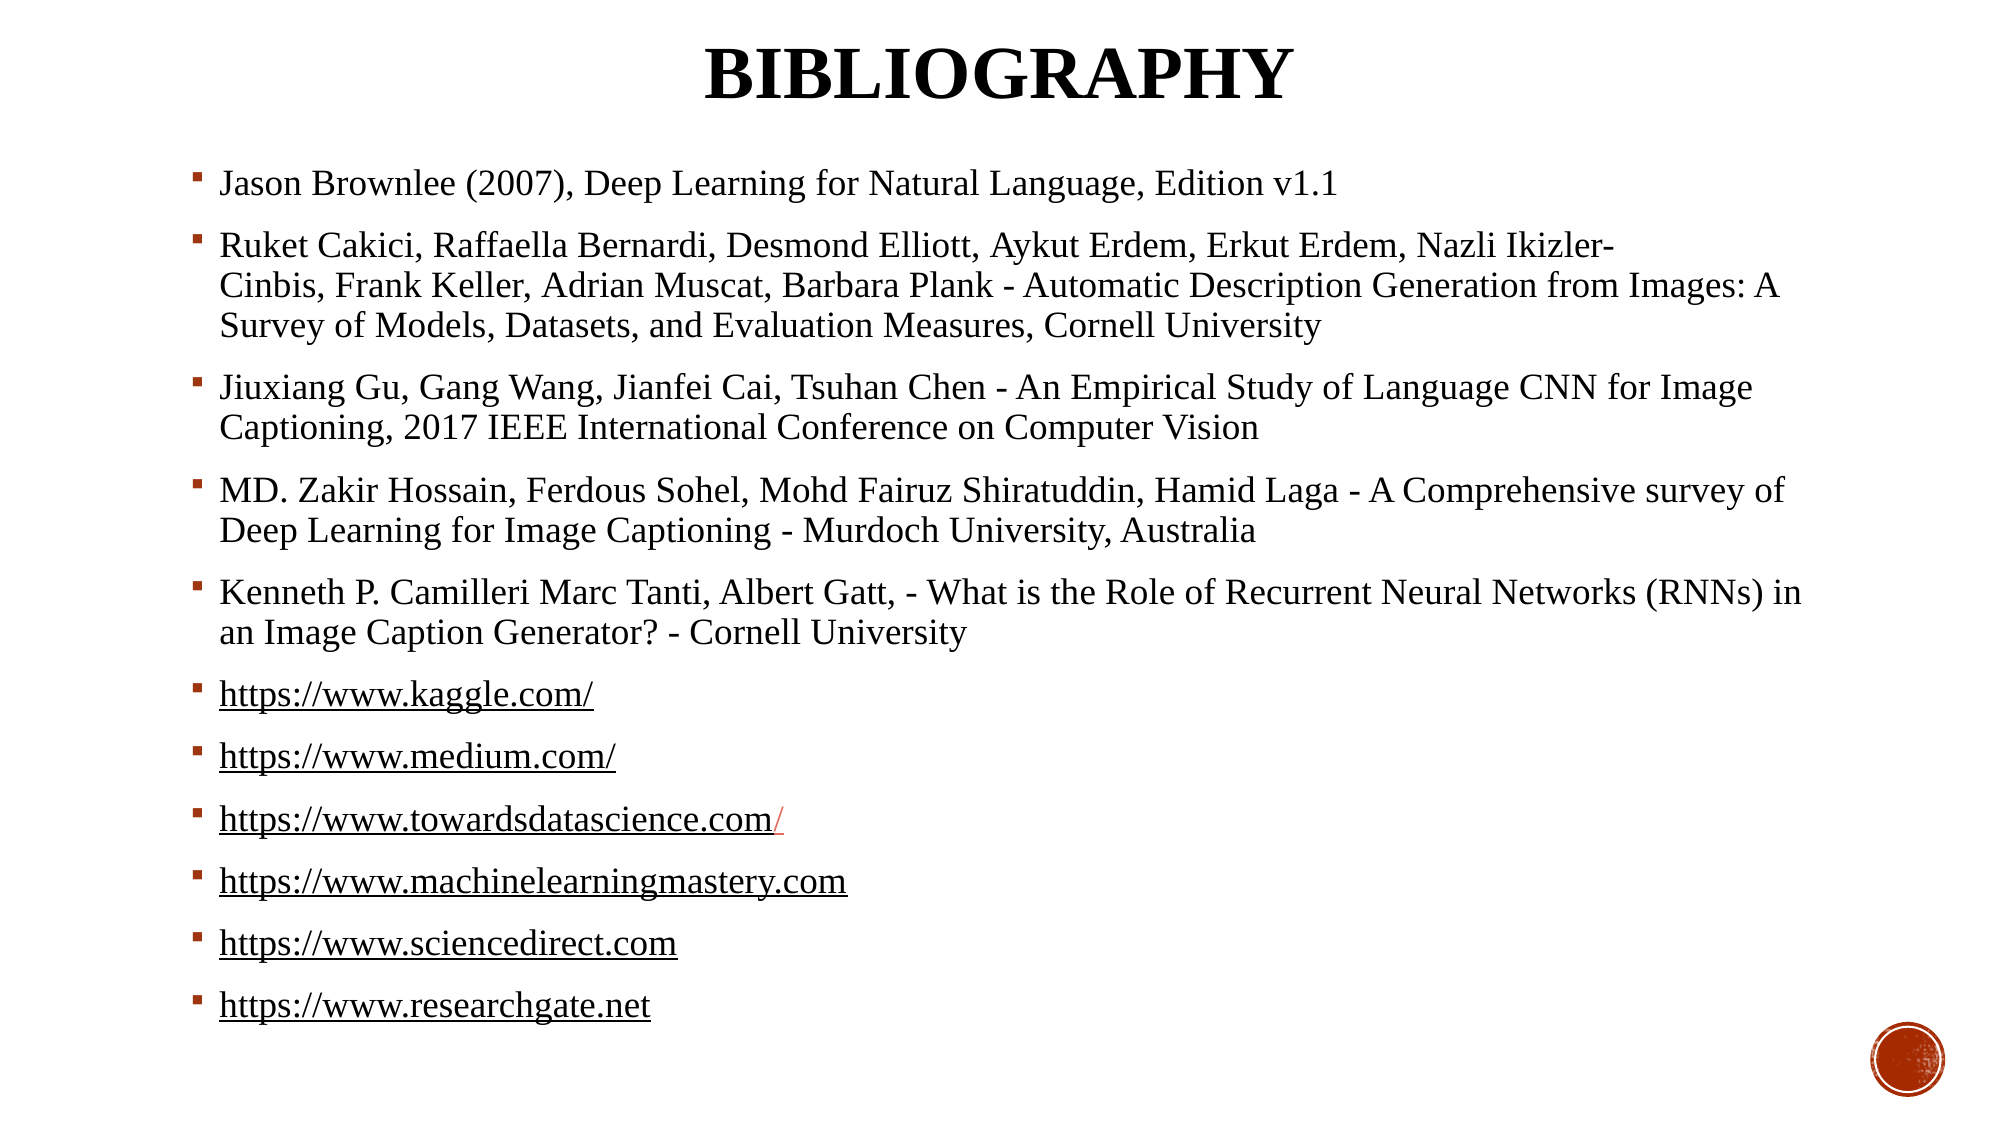

# BIBLIOGRAPHY
Jason Brownlee (2007), Deep Learning for Natural Language, Edition v1.1
Ruket Cakici, Raffaella Bernardi, Desmond Elliott, Aykut Erdem, Erkut Erdem, Nazli Ikizler-Cinbis, Frank Keller, Adrian Muscat, Barbara Plank - Automatic Description Generation from Images: A Survey of Models, Datasets, and Evaluation Measures, Cornell University
Jiuxiang Gu, Gang Wang, Jianfei Cai, Tsuhan Chen - An Empirical Study of Language CNN for Image Captioning, 2017 IEEE International Conference on Computer Vision
MD. Zakir Hossain, Ferdous Sohel, Mohd Fairuz Shiratuddin, Hamid Laga - A Comprehensive survey of Deep Learning for Image Captioning - Murdoch University, Australia
Kenneth P. Camilleri Marc Tanti, Albert Gatt, - What is the Role of Recurrent Neural Networks (RNNs) in an Image Caption Generator? - Cornell University
https://www.kaggle.com/
https://www.medium.com/
https://www.towardsdatascience.com/
https://www.machinelearningmastery.com
https://www.sciencedirect.com
https://www.researchgate.net